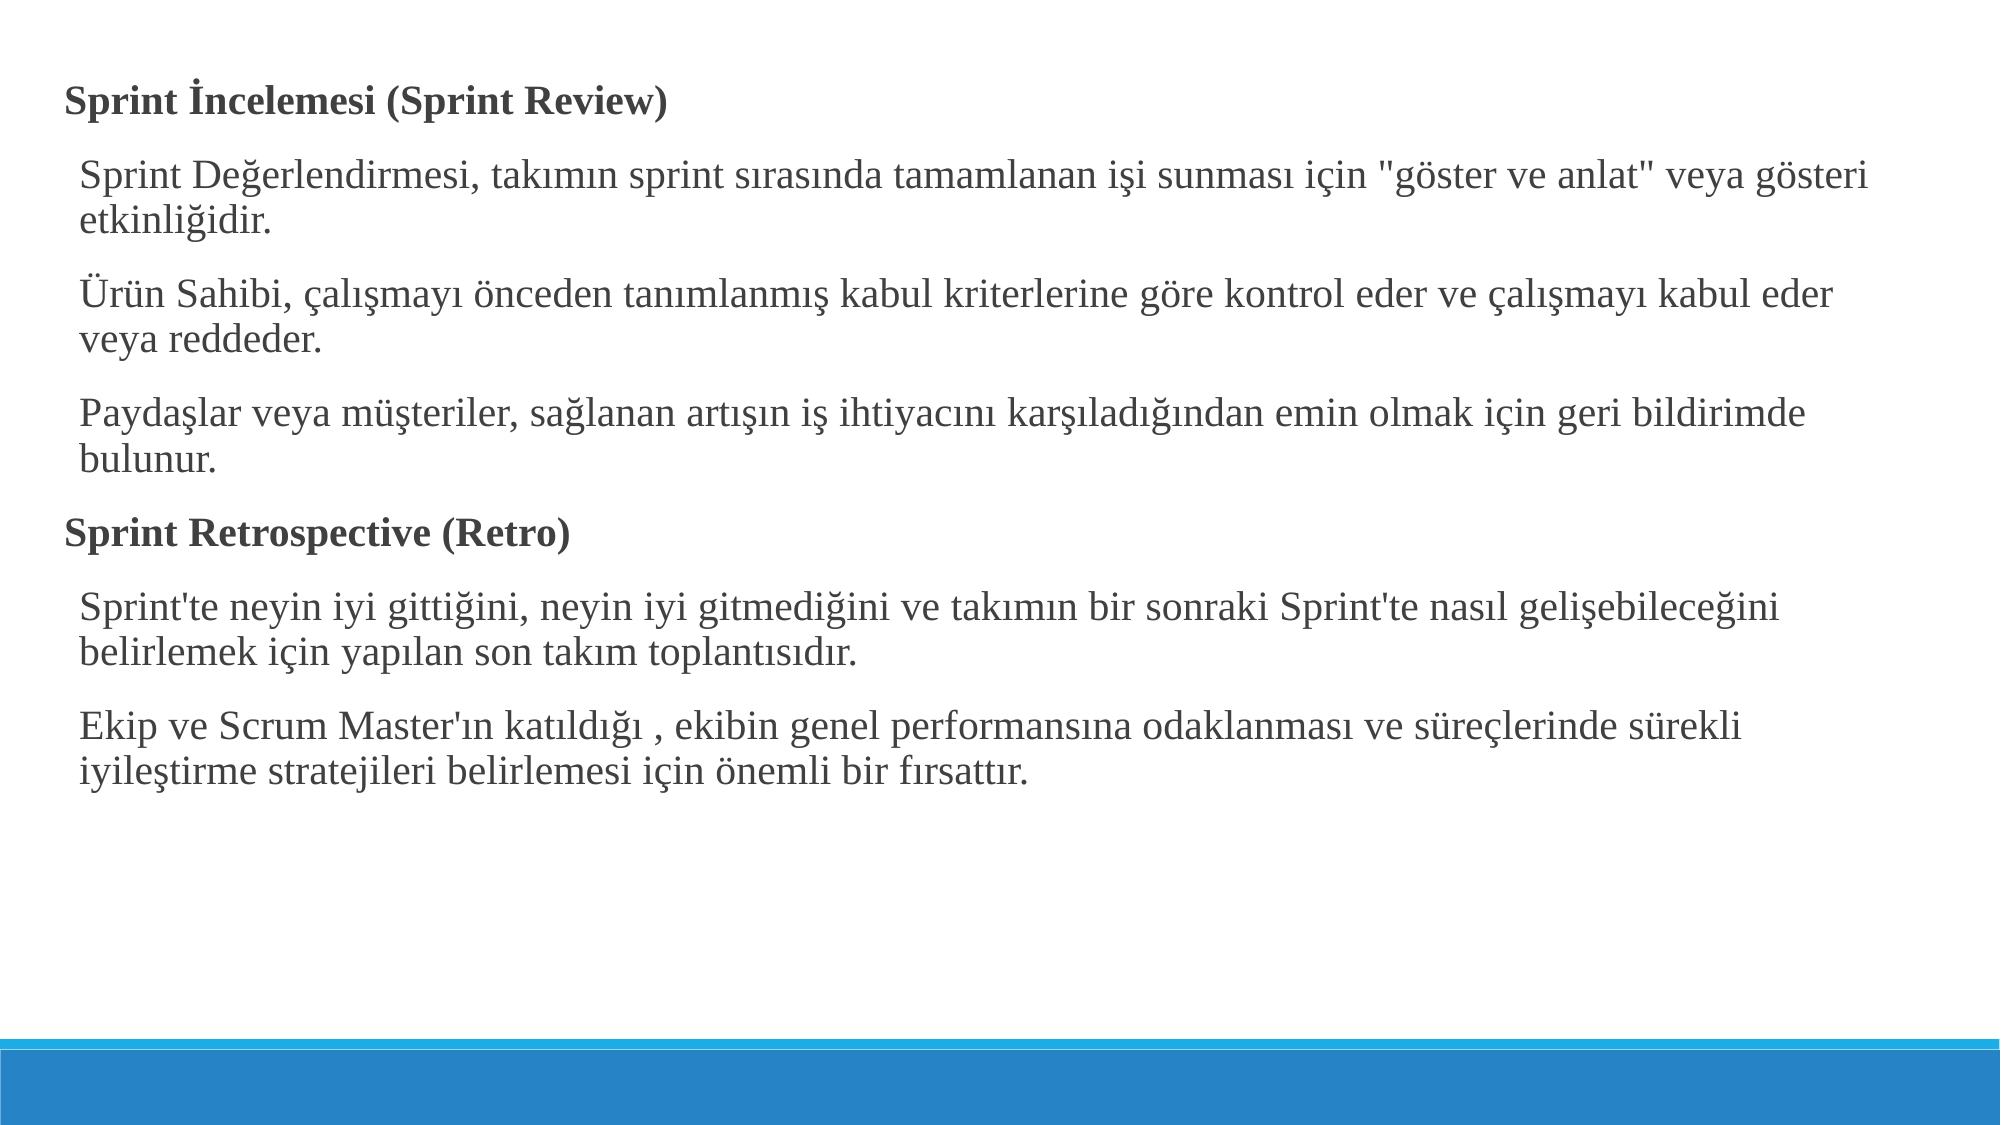

Sprint İncelemesi (Sprint Review)
Sprint Değerlendirmesi, takımın sprint sırasında tamamlanan işi sunması için "göster ve anlat" veya gösteri etkinliğidir.
Ürün Sahibi, çalışmayı önceden tanımlanmış kabul kriterlerine göre kontrol eder ve çalışmayı kabul eder veya reddeder.
Paydaşlar veya müşteriler, sağlanan artışın iş ihtiyacını karşıladığından emin olmak için geri bildirimde bulunur.
Sprint Retrospective (Retro)
Sprint'te neyin iyi gittiğini, neyin iyi gitmediğini ve takımın bir sonraki Sprint'te nasıl gelişebileceğini belirlemek için yapılan son takım toplantısıdır.
Ekip ve Scrum Master'ın katıldığı , ekibin genel performansına odaklanması ve süreçlerinde sürekli iyileştirme stratejileri belirlemesi için önemli bir fırsattır.